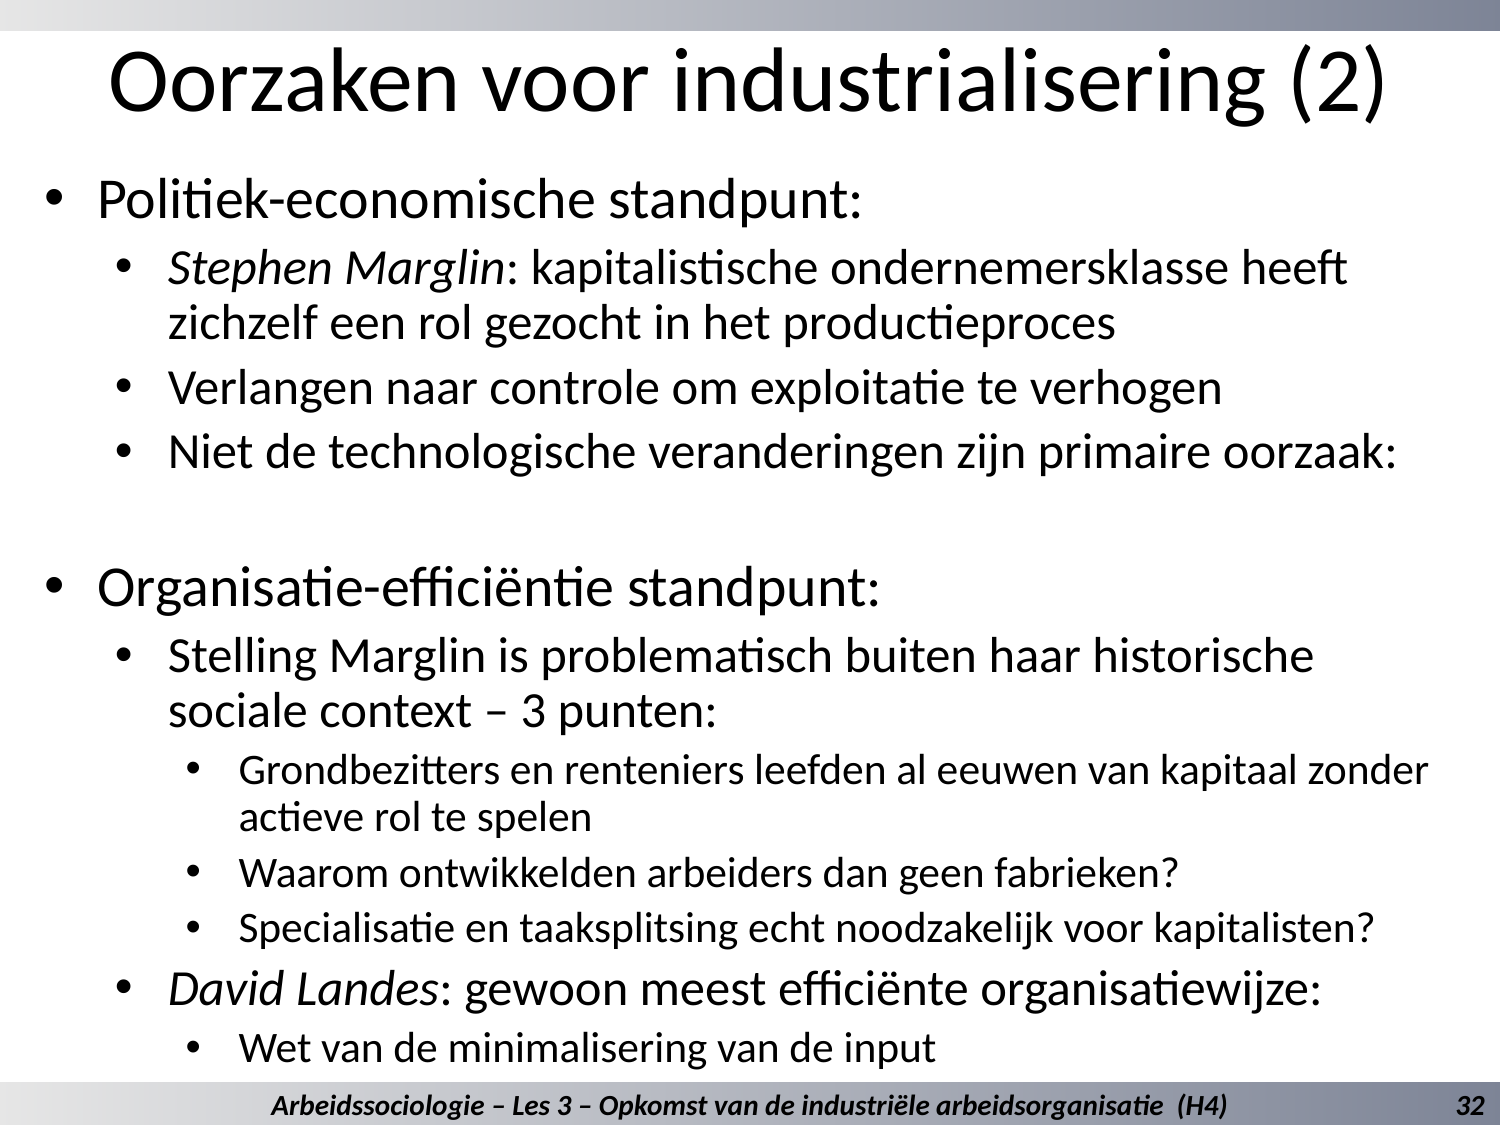

# Oorzaken voor industrialisering (2)
Politiek-economische standpunt:
Stephen Marglin: kapitalistische ondernemersklasse heeft zichzelf een rol gezocht in het productieproces
Verlangen naar controle om exploitatie te verhogen
Niet de technologische veranderingen zijn primaire oorzaak:

Organisatie-efficiëntie standpunt:
Stelling Marglin is problematisch buiten haar historische sociale context – 3 punten:
Grondbezitters en renteniers leefden al eeuwen van kapitaal zonder actieve rol te spelen
Waarom ontwikkelden arbeiders dan geen fabrieken?
Specialisatie en taaksplitsing echt noodzakelijk voor kapitalisten?
David Landes: gewoon meest efficiënte organisatiewijze:
Wet van de minimalisering van de input
Arbeidssociologie – Les 3 – Opkomst van de industriële arbeidsorganisatie  (H4)
32